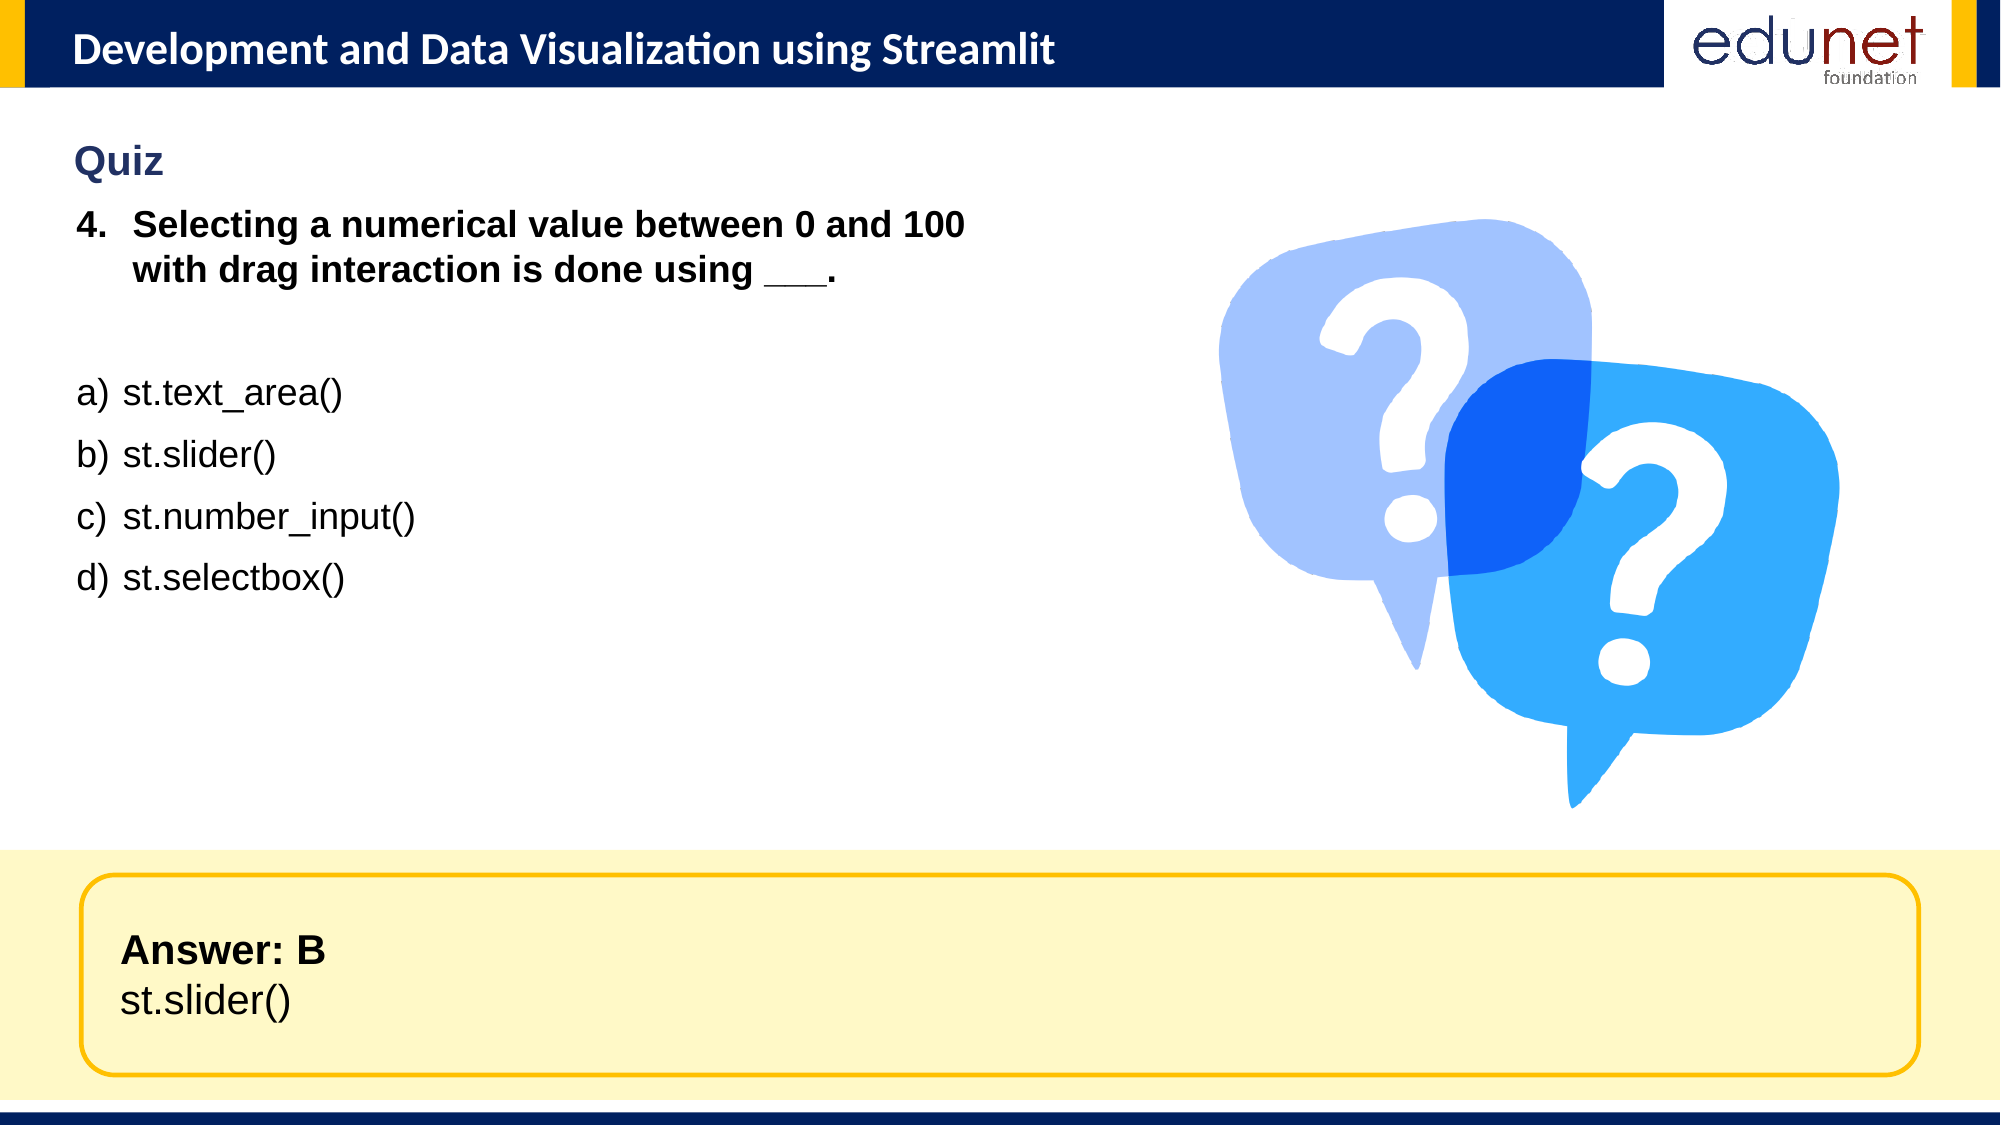

Quiz
Selecting a numerical value between 0 and 100 with drag interaction is done using ___.

st.text_area()
st.slider()
st.number_input()
st.selectbox()

Answer: B
st.slider()